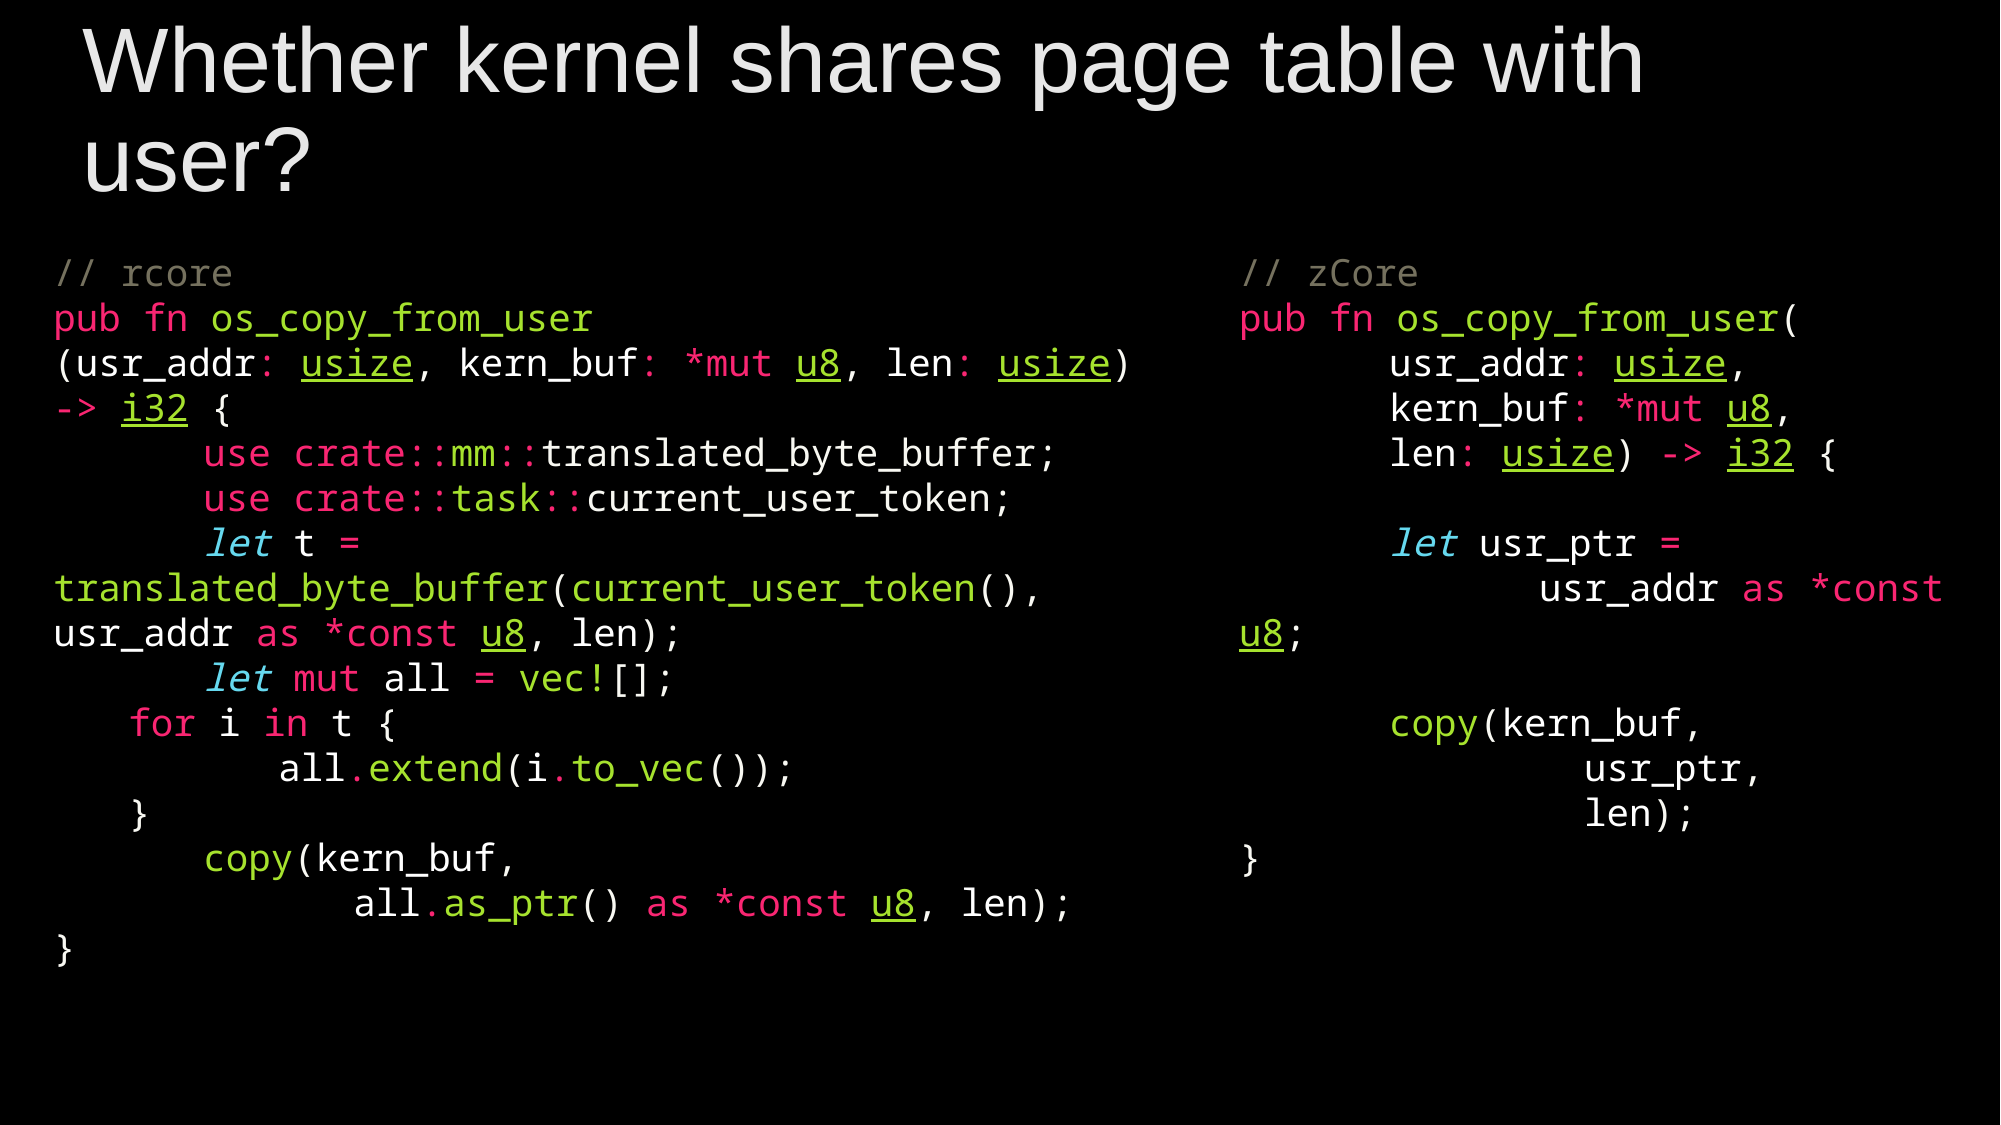

# Whether kernel shares page table with user?
// rcore
pub fn os_copy_from_user
(usr_addr: usize, kern_buf: *mut u8, len: usize)
-> i32 {
	use crate::mm::translated_byte_buffer;
	use crate::task::current_user_token;
	let t = 	translated_byte_buffer(current_user_token(), 	usr_addr as *const u8, len);
	let mut all = vec![];
for i in t {
	all.extend(i.to_vec());
}
	copy(kern_buf,
		all.as_ptr() as *const u8, len);
}
// zCore
pub fn os_copy_from_user(
	usr_addr: usize,
	kern_buf: *mut u8,
	len: usize) -> i32 {

	let usr_ptr =
		usr_addr as *const u8;

	copy(kern_buf,
		  usr_ptr,
		  len);
}